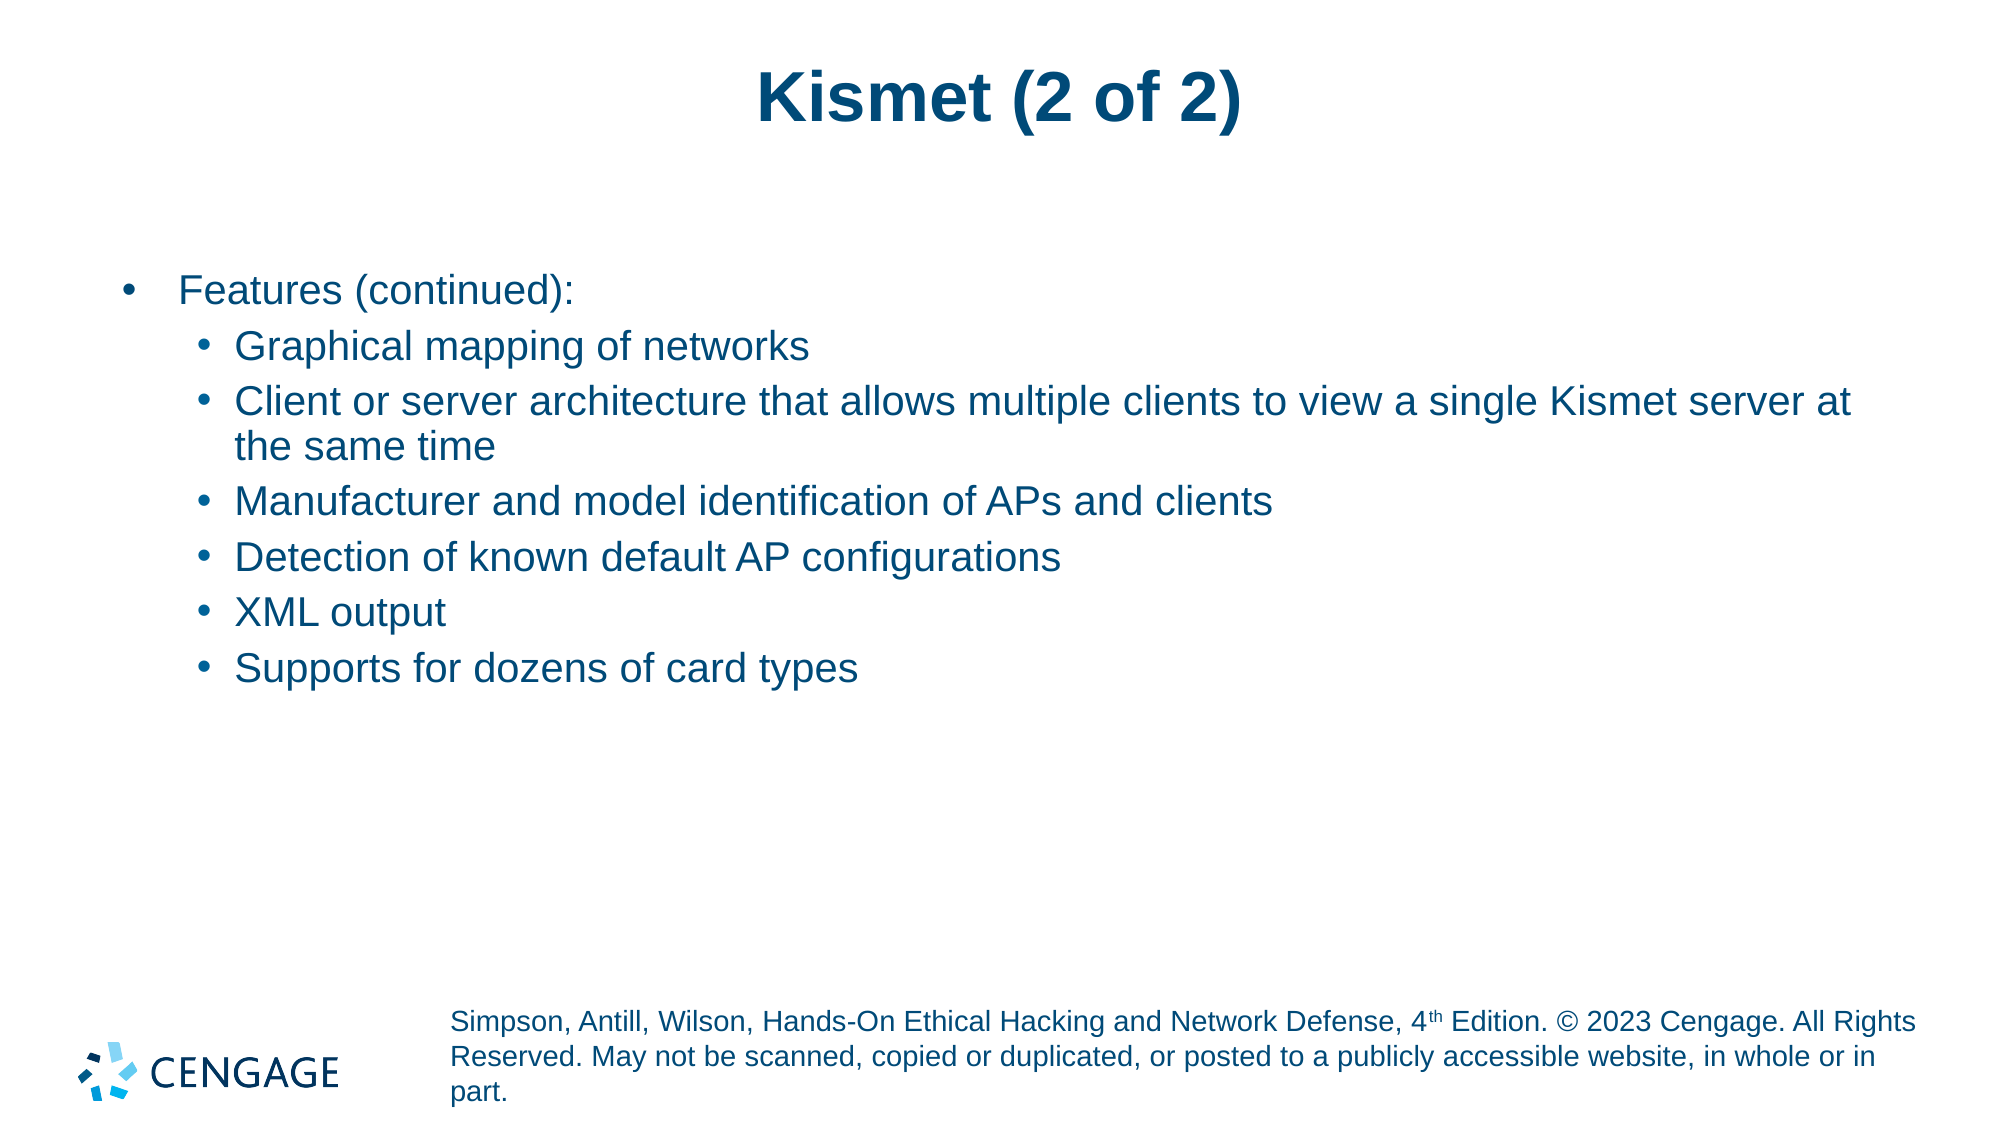

# Kismet (2 of 2)
Features (continued):
Graphical mapping of networks
Client or server architecture that allows multiple clients to view a single Kismet server at the same time
Manufacturer and model identification of APs and clients
Detection of known default AP configurations
XML output
Supports for dozens of card types